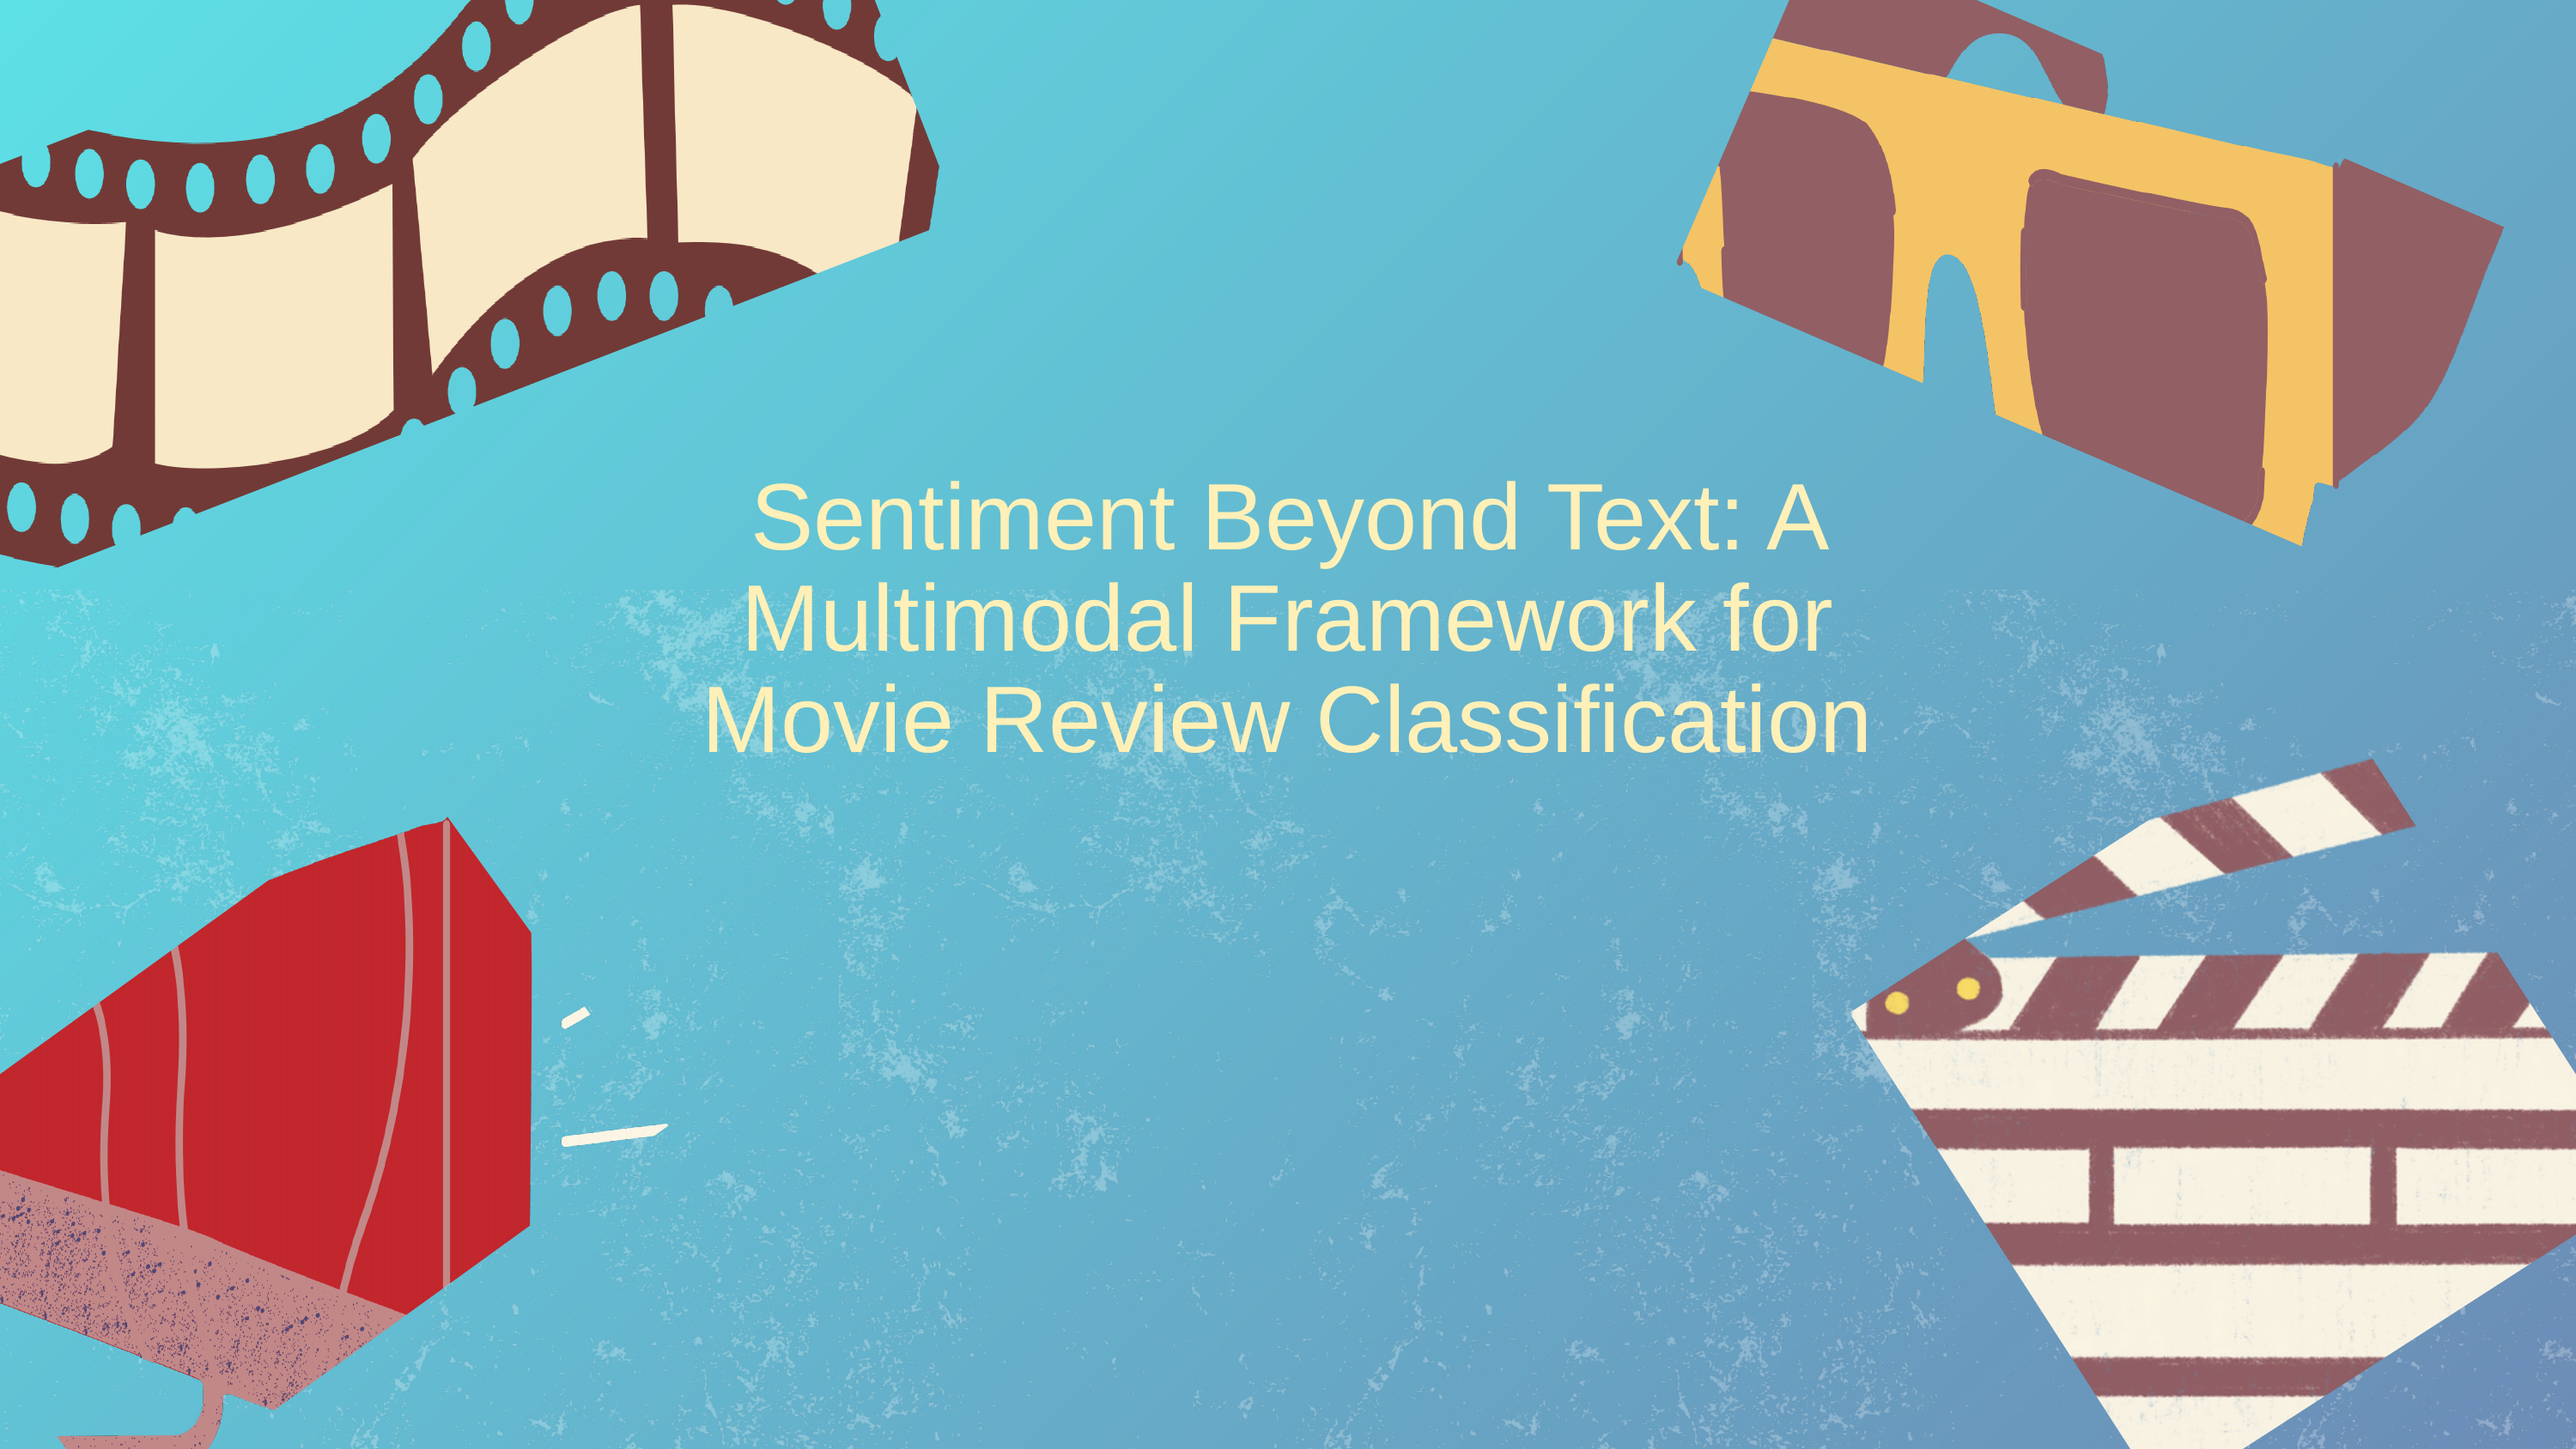

Sentiment Beyond Text: A Multimodal Framework for
Movie Review Classification